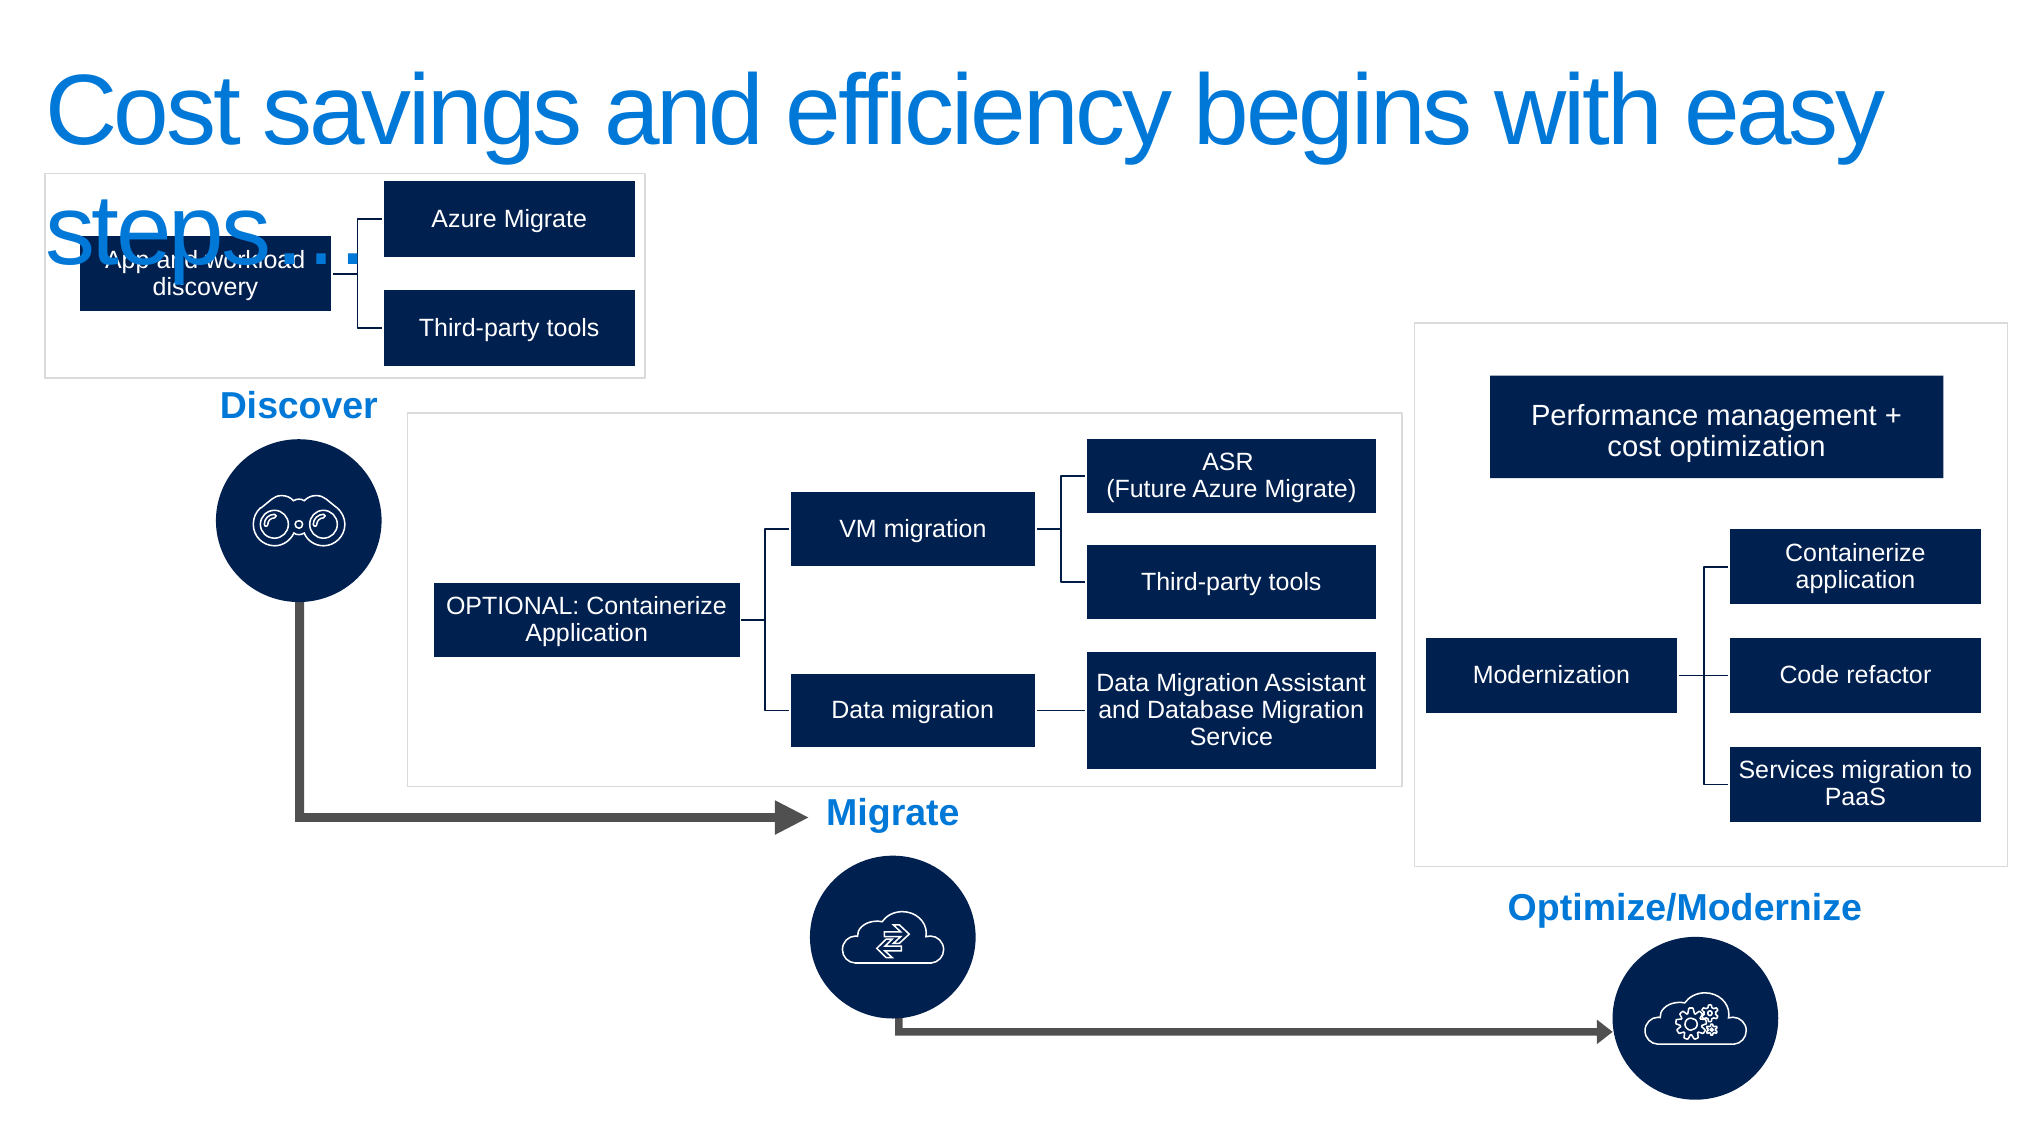

# Cost savings and efficiency begins with easy steps…
App and workload discovery
Azure Migrate
Third-party tools

Discover
Performance management + cost optimization

OPTIONAL: Containerize Application
VM migration
ASR
(Future Azure Migrate)
Third-party tools
Data migration
Data Migration Assistant and Database Migration Service

Modernization
Containerize application
Code refactor
Services migration to PaaS

Migrate

Optimize/Modernize